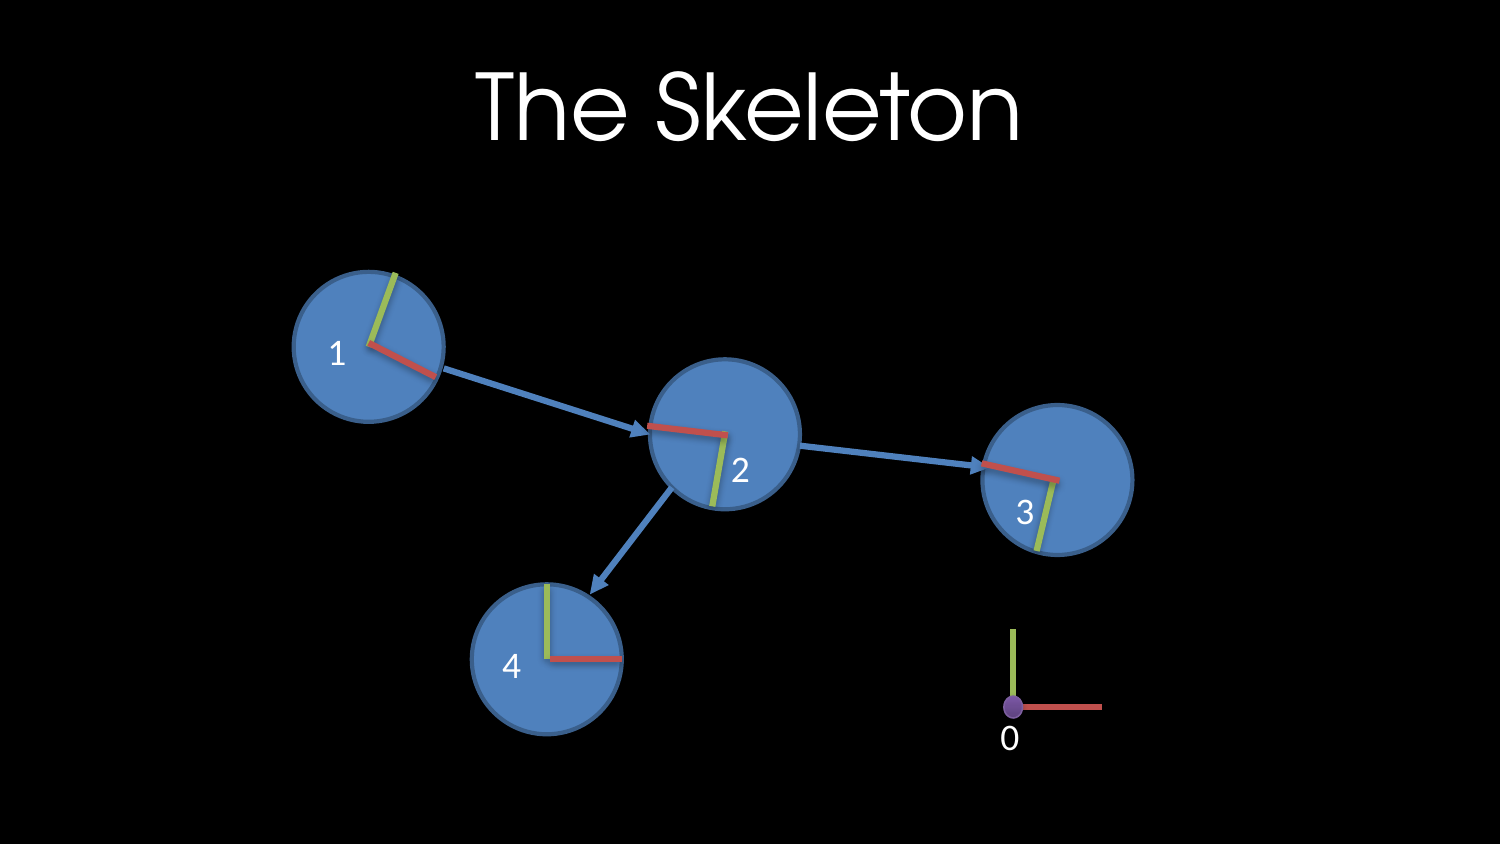

# The Skeleton

1

2
3

4

0